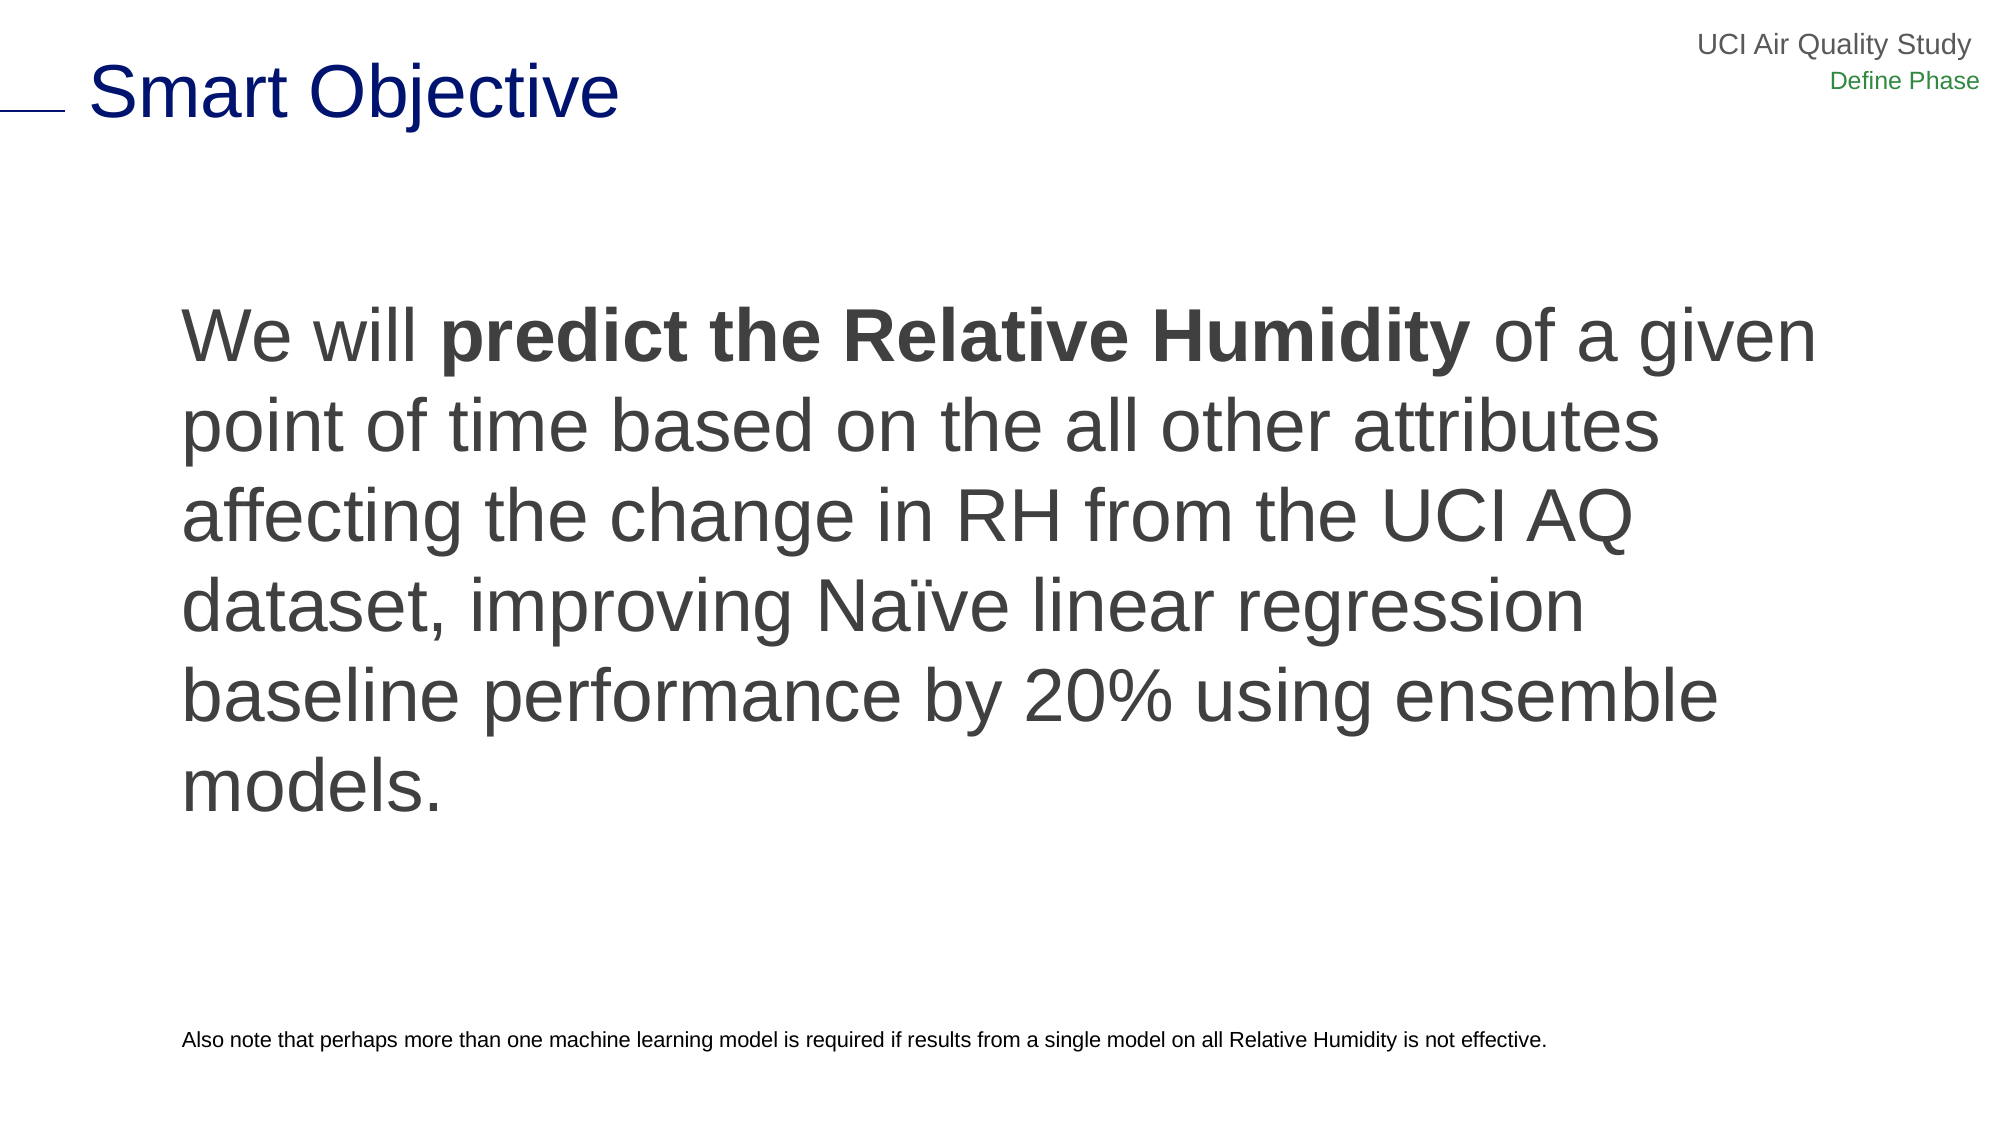

UCI Air Quality Study
# Smart Objective
Define Phase
We will predict the Relative Humidity of a given point of time based on the all other attributes affecting the change in RH from the UCI AQ dataset, improving Naïve linear regression baseline performance by 20% using ensemble models.
Also note that perhaps more than one machine learning model is required if results from a single model on all Relative Humidity is not effective.